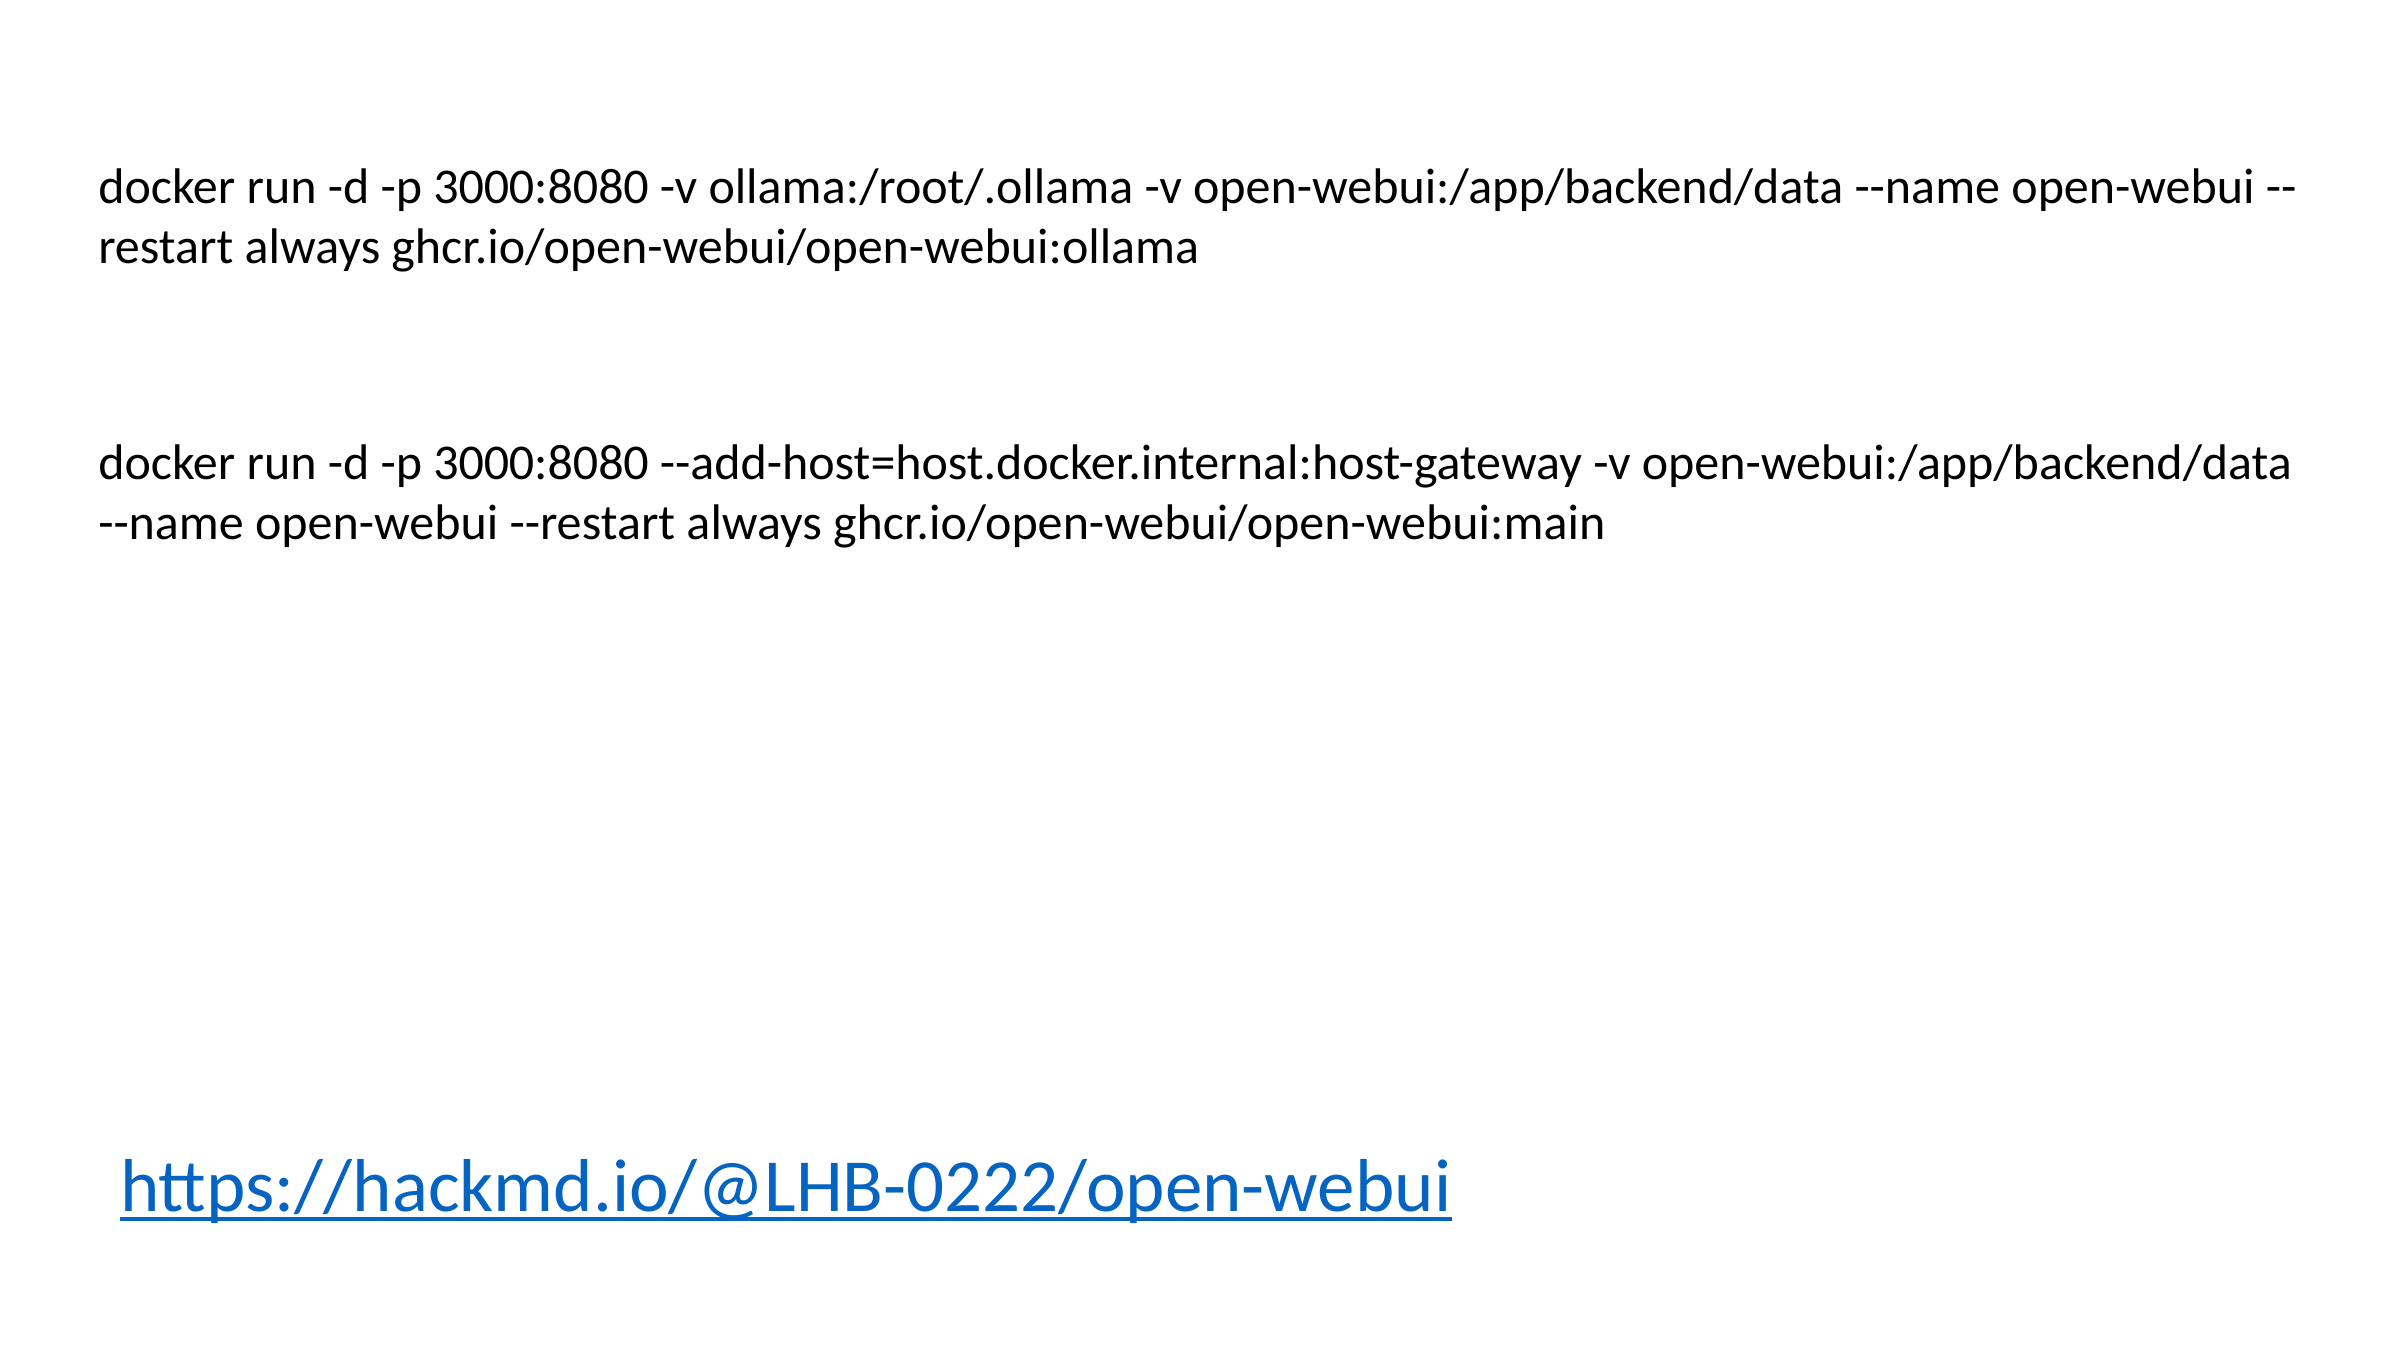

docker run -d -p 3000:8080 -v ollama:/root/.ollama -v open-webui:/app/backend/data --name open-webui --restart always ghcr.io/open-webui/open-webui:ollama
docker run -d -p 3000:8080 --add-host=host.docker.internal:host-gateway -v open-webui:/app/backend/data --name open-webui --restart always ghcr.io/open-webui/open-webui:main
https://hackmd.io/@LHB-0222/open-webui